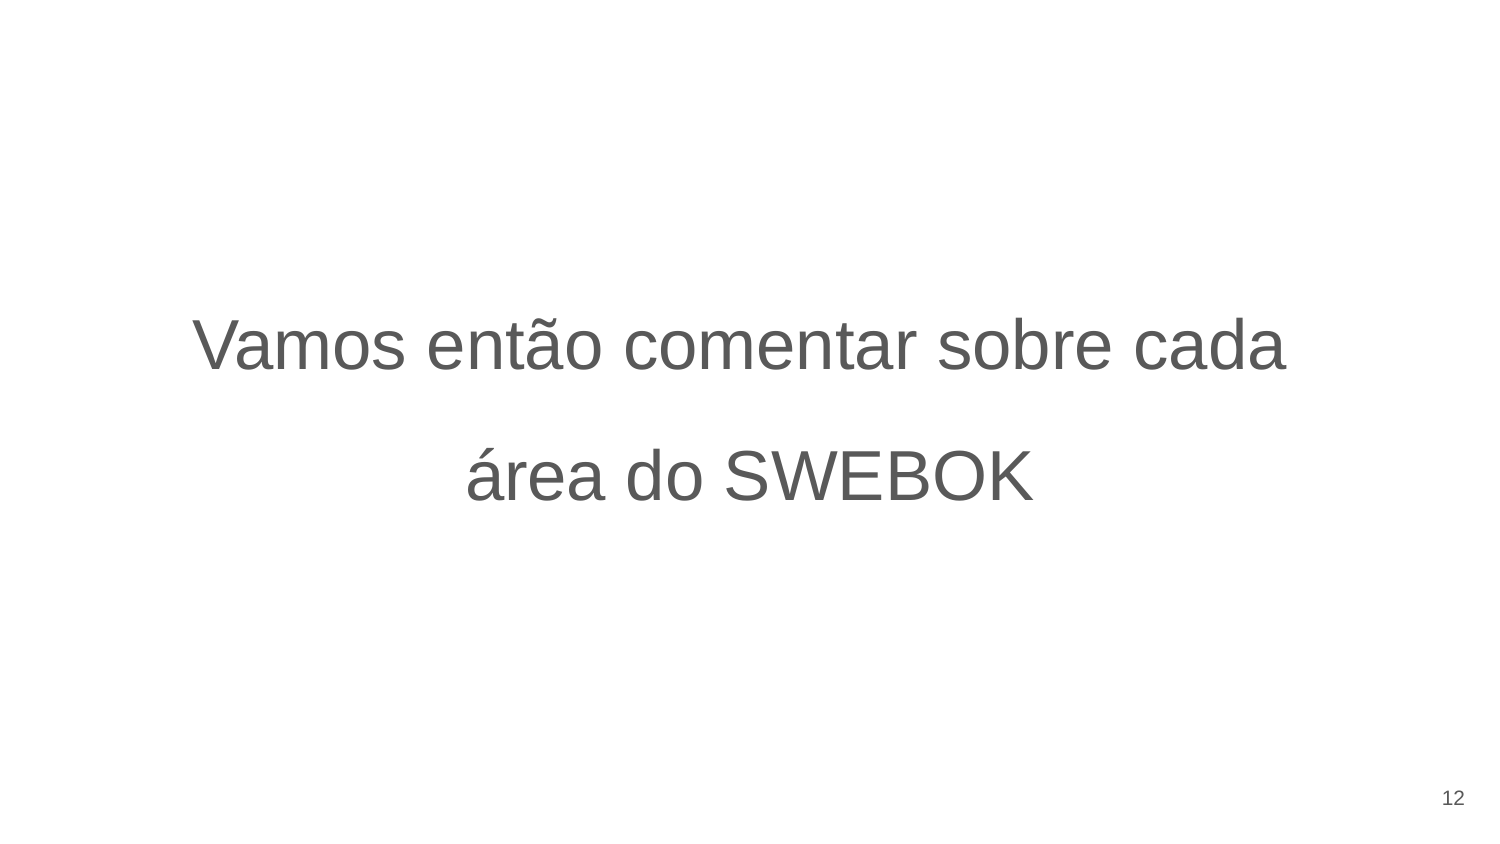

Vamos então comentar sobre cada
área do SWEBOK
12